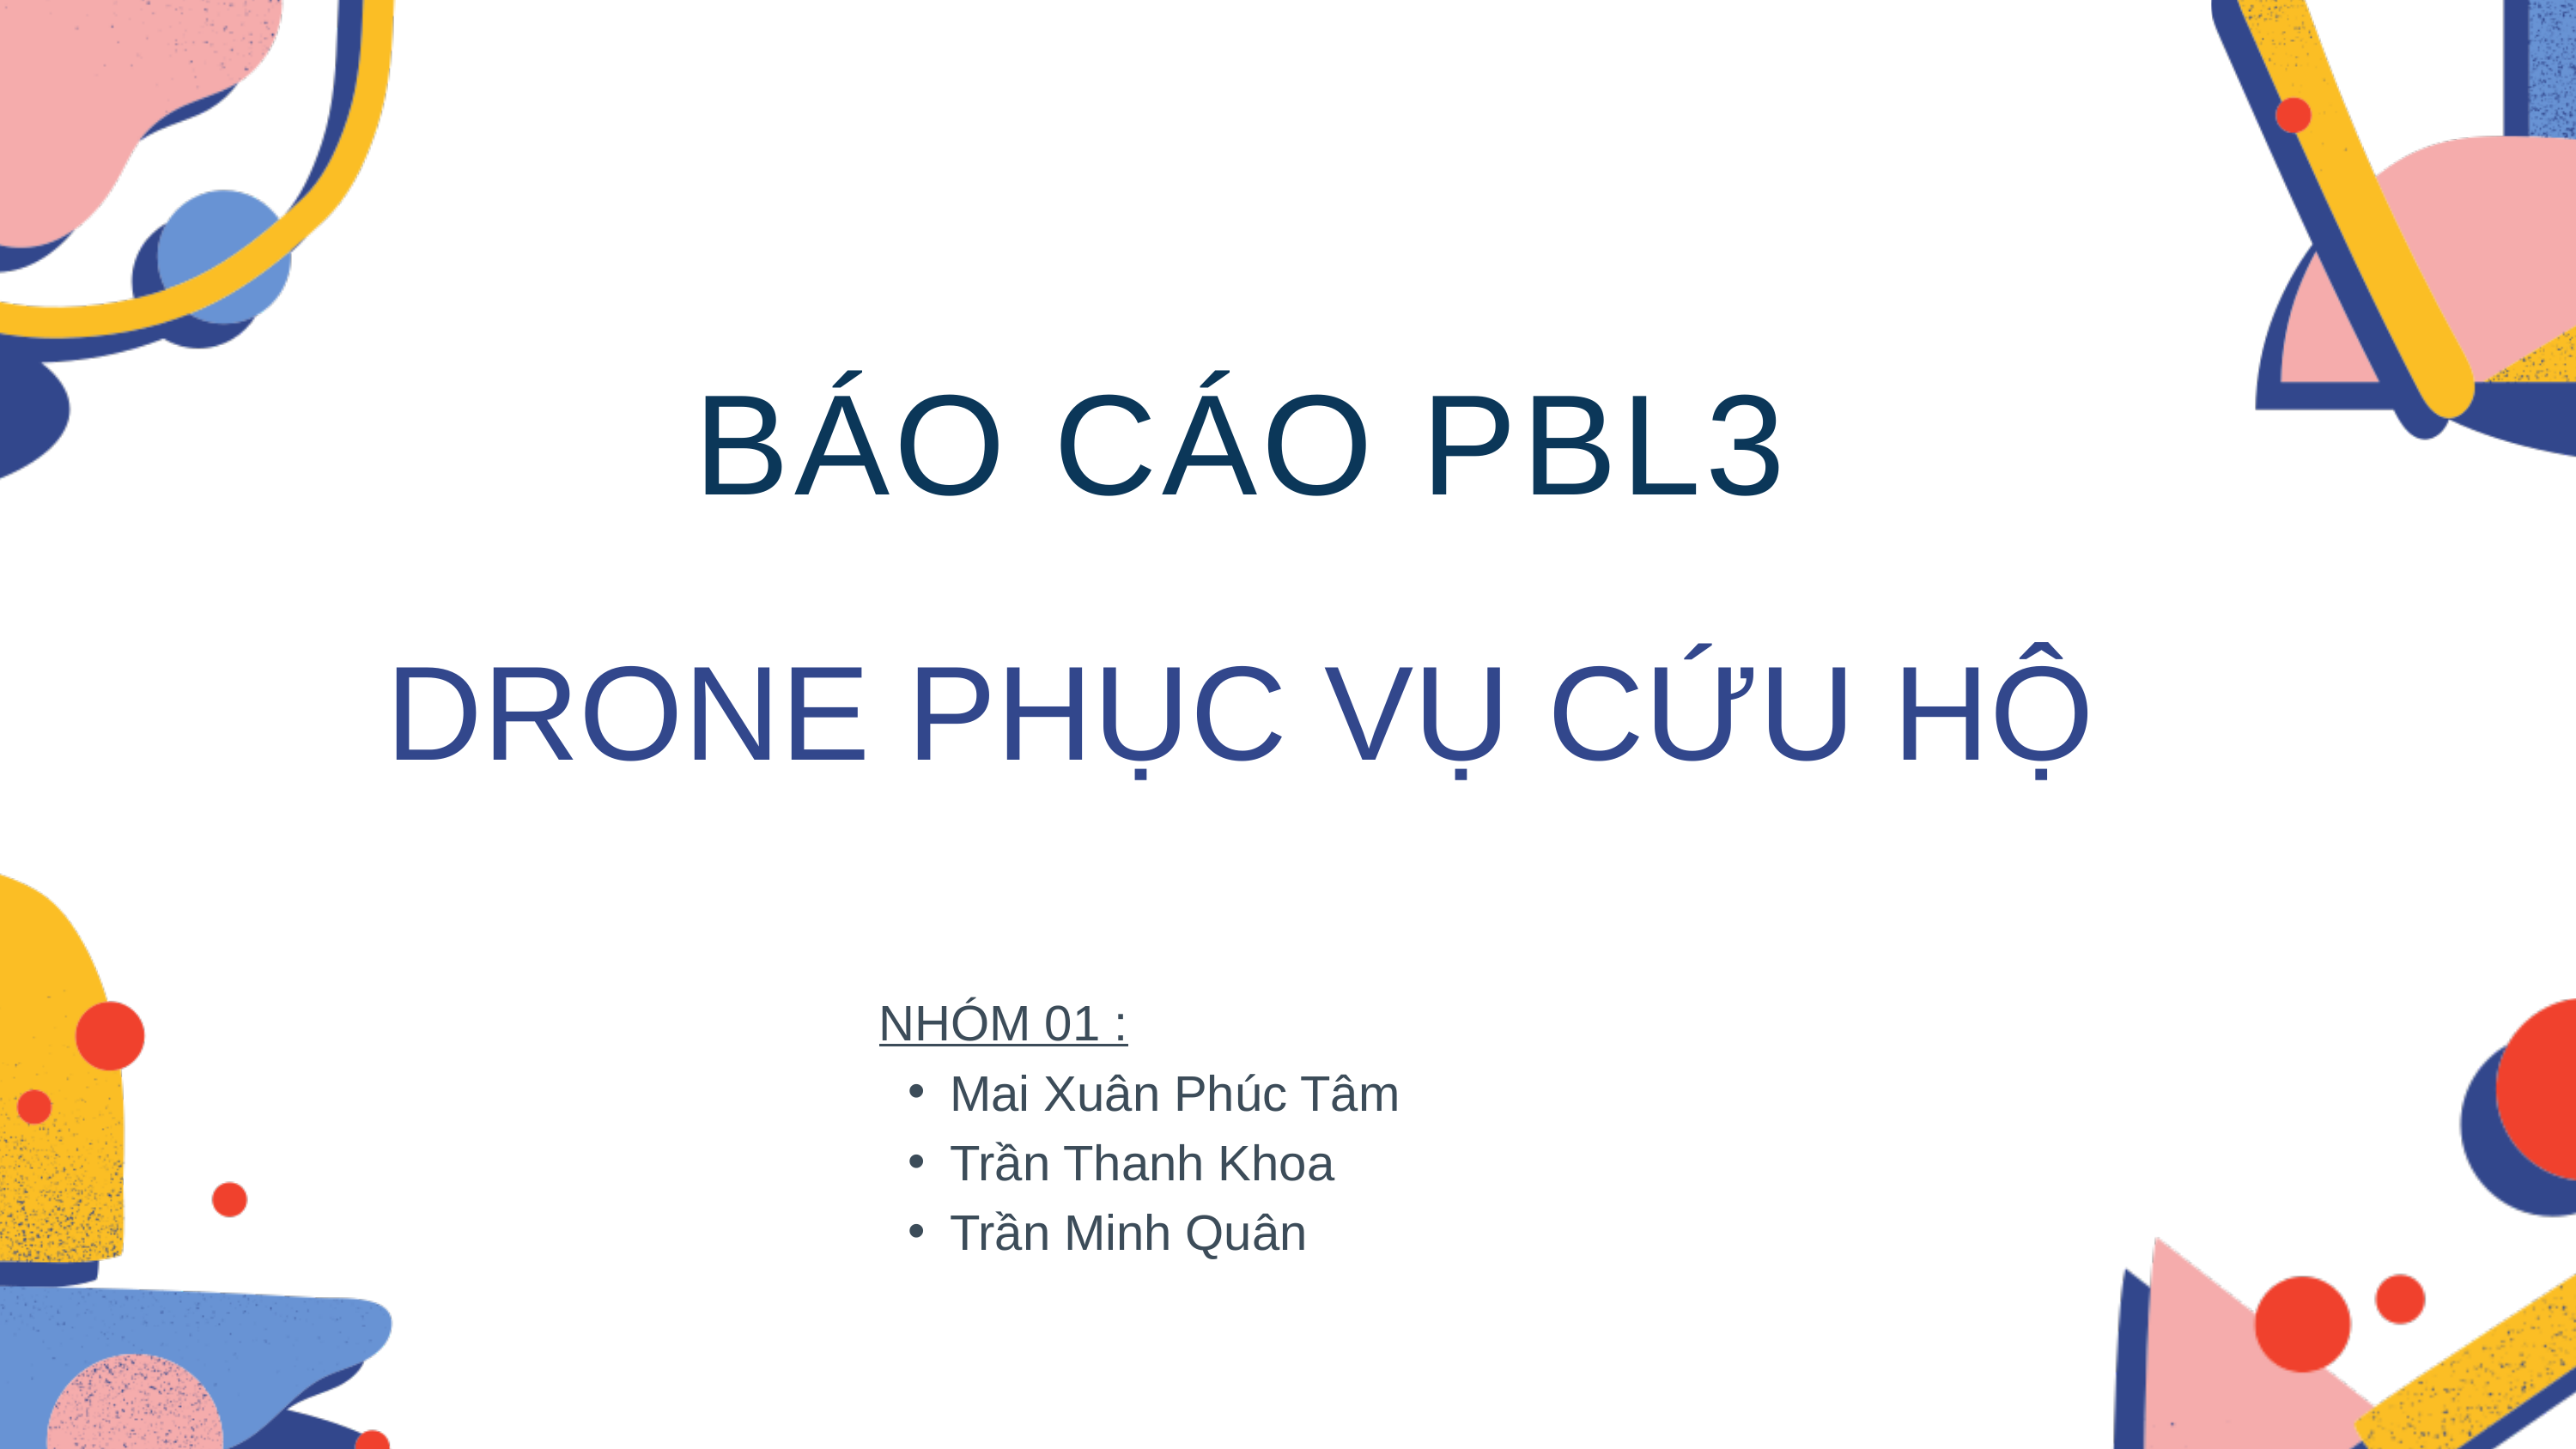

BÁO CÁO PBL3
DRONE PHỤC VỤ CỨU HỘ

 NHÓM 01 :
Mai Xuân Phúc Tâm
Trần Thanh Khoa
Trần Minh Quân